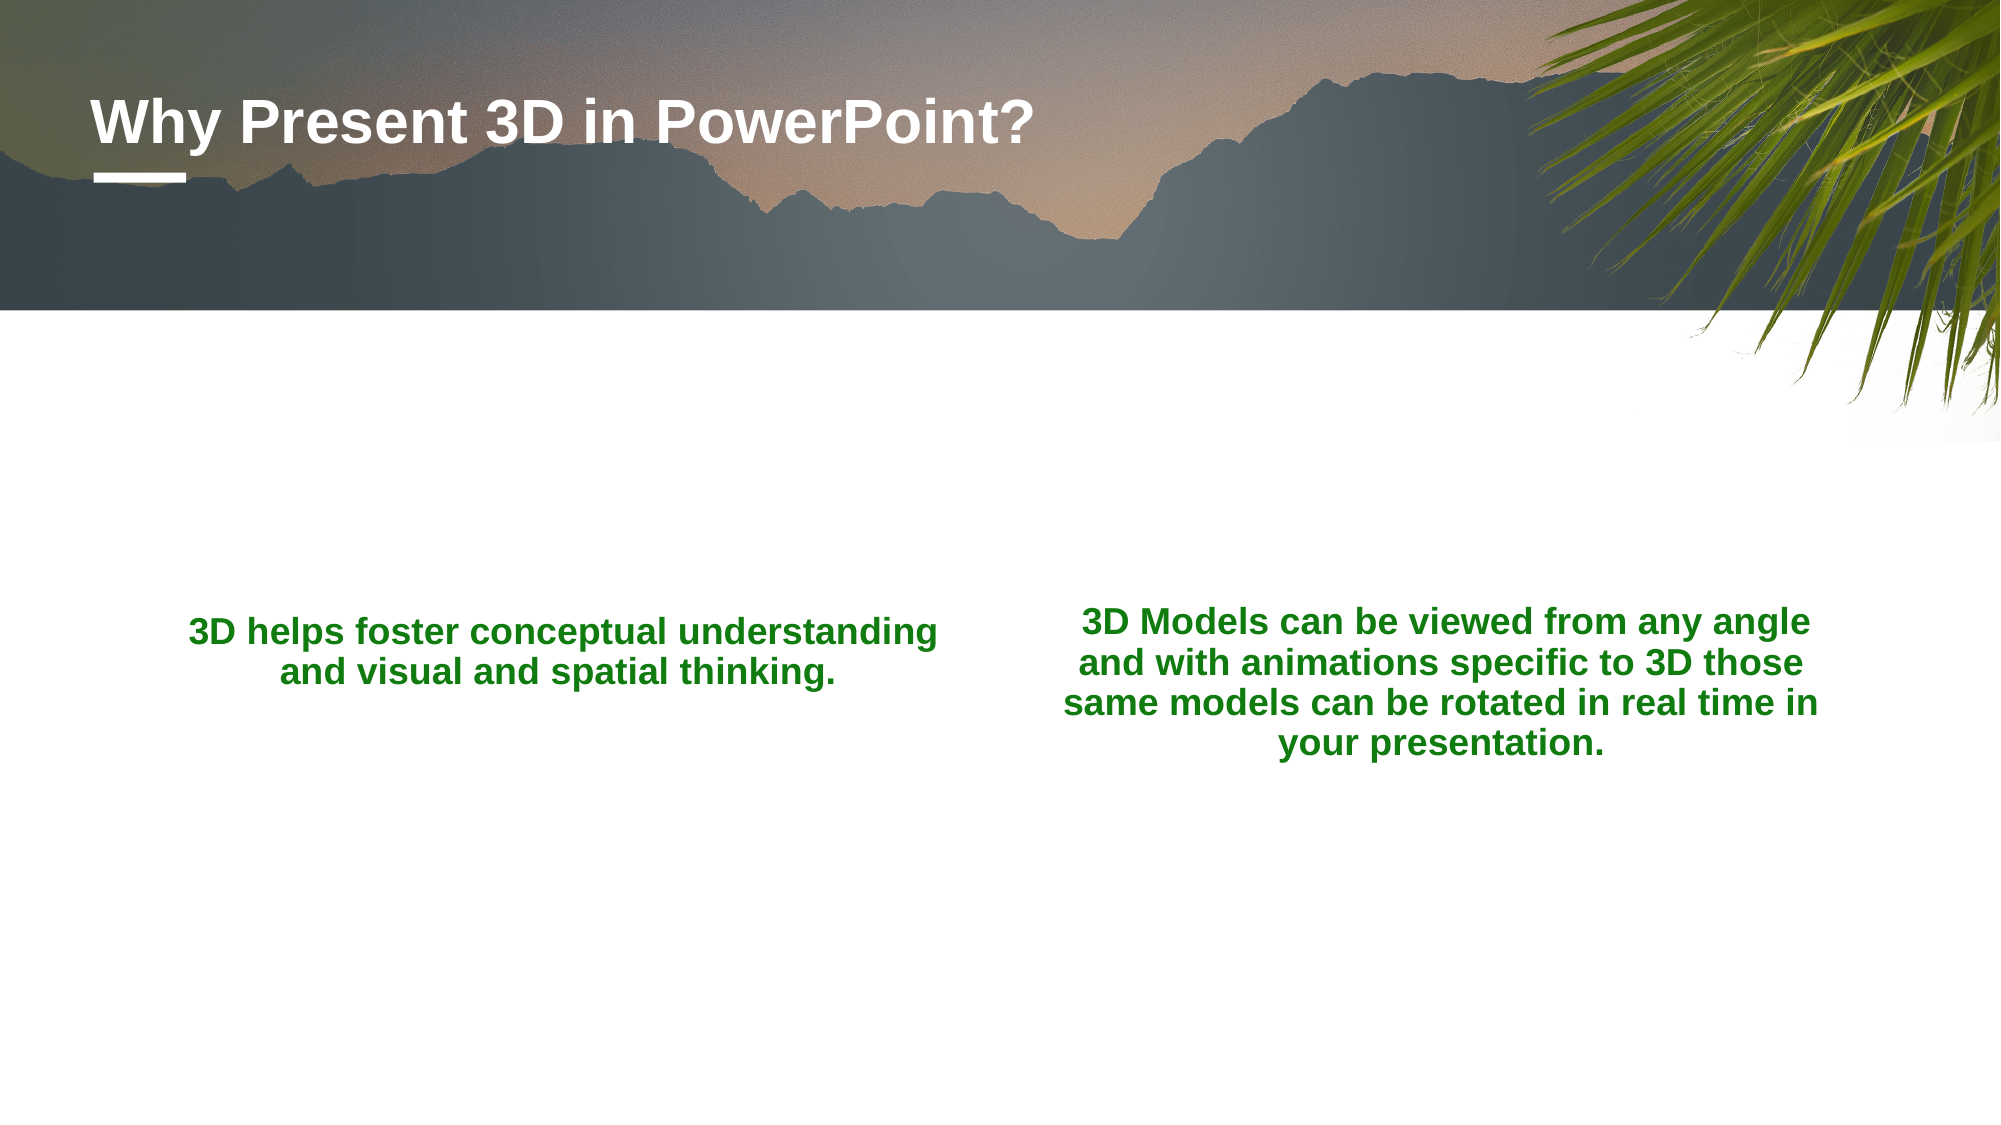

# Why Present 3D in PowerPoint?
3D helps foster conceptual understanding and visual and spatial thinking.

3D Models can be viewed from any angle and with animations specific to 3D those same models can be rotated in real time in your presentation.